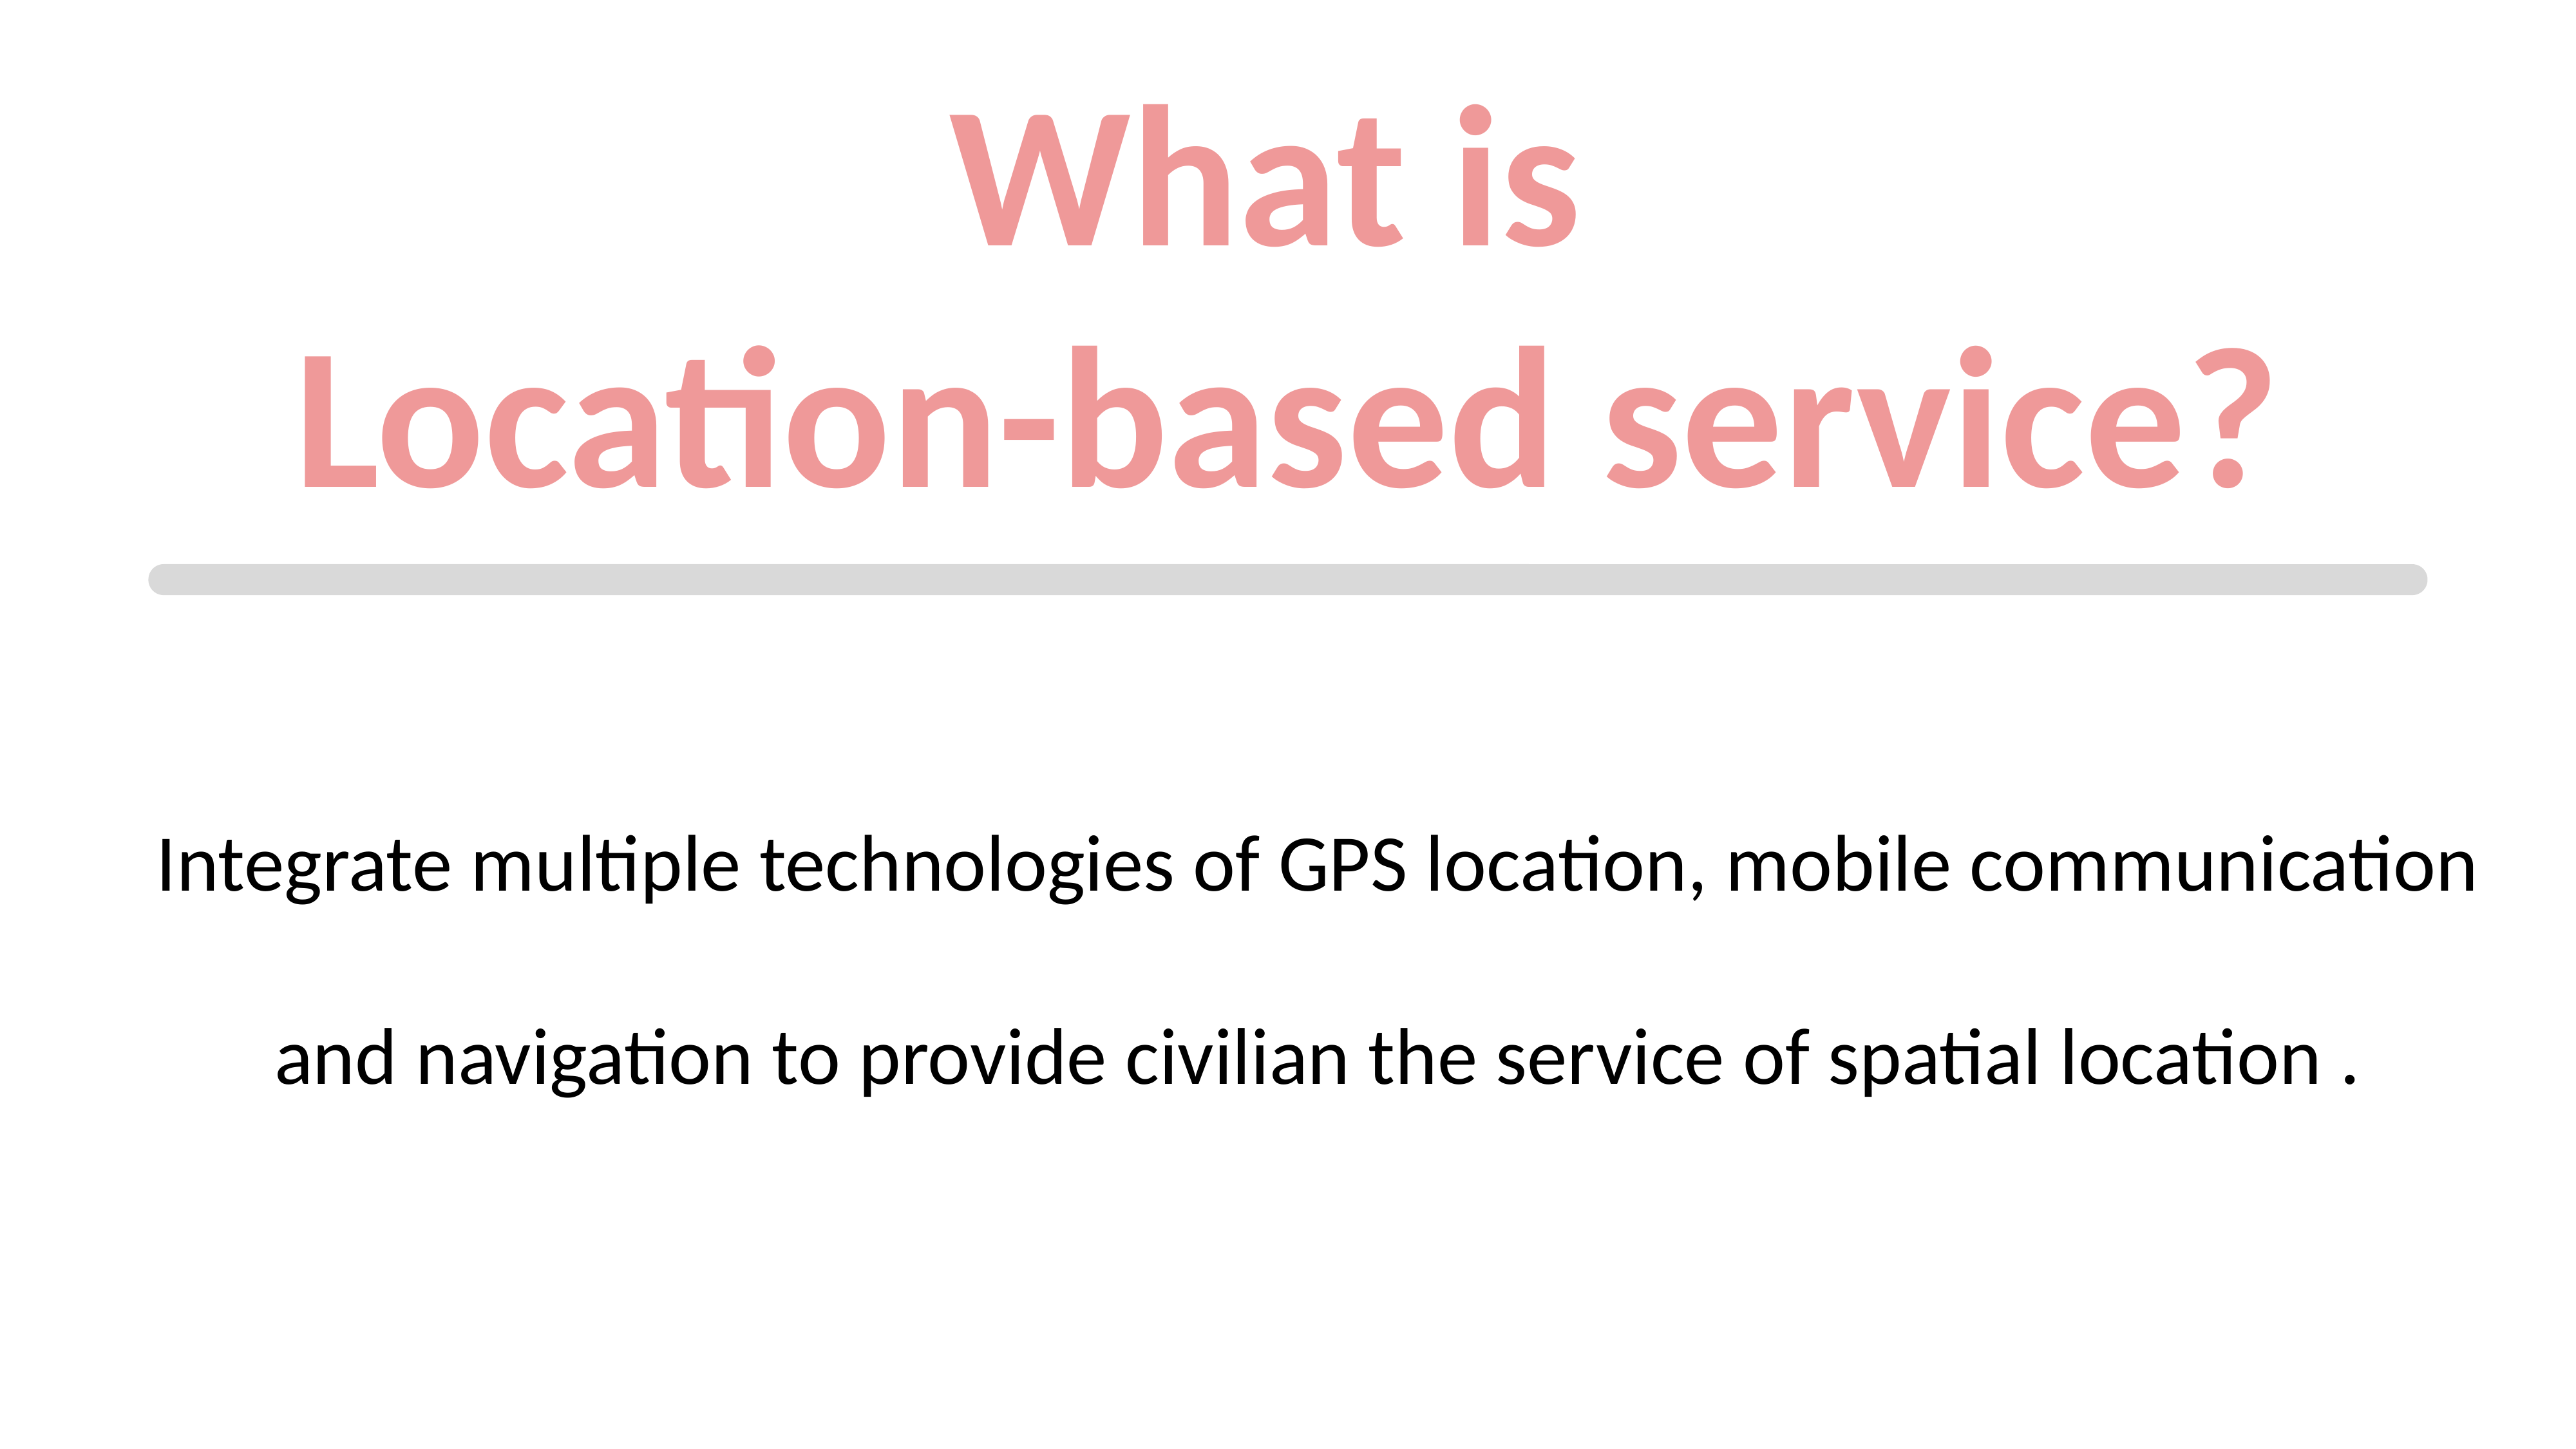

What is
Location-based service?

Integrate multiple technologies of GPS location, mobile communication and navigation to provide civilian the service of spatial location .